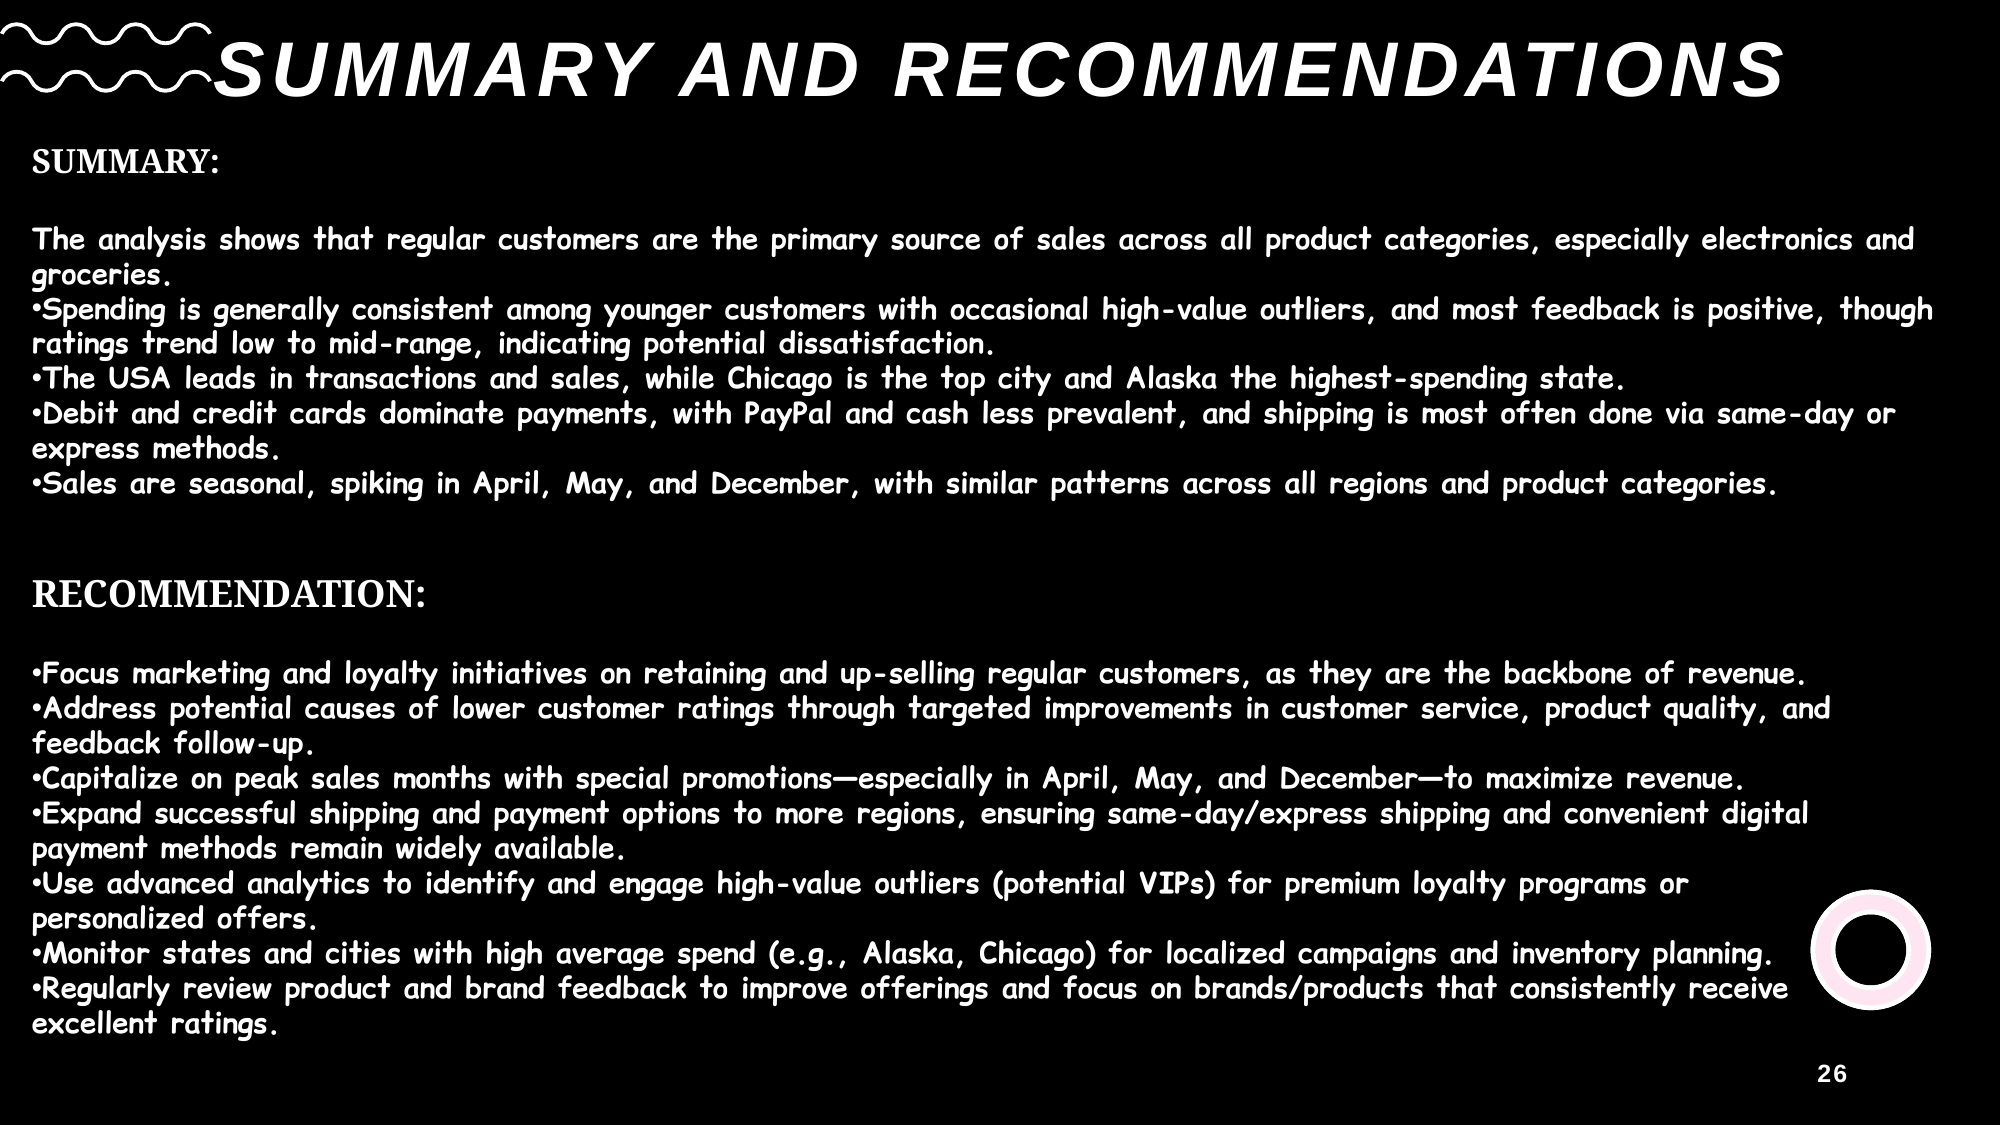

# SUMMARY AND RECOMMENDATIONS
SUMMARY:

The analysis shows that regular customers are the primary source of sales across all product categories, especially electronics and groceries.
Spending is generally consistent among younger customers with occasional high-value outliers, and most feedback is positive, though ratings trend low to mid-range, indicating potential dissatisfaction.
The USA leads in transactions and sales, while Chicago is the top city and Alaska the highest-spending state.
Debit and credit cards dominate payments, with PayPal and cash less prevalent, and shipping is most often done via same-day or express methods.
Sales are seasonal, spiking in April, May, and December, with similar patterns across all regions and product categories.
RECOMMENDATION:

Focus marketing and loyalty initiatives on retaining and up-selling regular customers, as they are the backbone of revenue.
Address potential causes of lower customer ratings through targeted improvements in customer service, product quality, and feedback follow-up.
Capitalize on peak sales months with special promotions—especially in April, May, and December—to maximize revenue.
Expand successful shipping and payment options to more regions, ensuring same-day/express shipping and convenient digital payment methods remain widely available.
Use advanced analytics to identify and engage high-value outliers (potential VIPs) for premium loyalty programs or personalized offers.
Monitor states and cities with high average spend (e.g., Alaska, Chicago) for localized campaigns and inventory planning.
Regularly review product and brand feedback to improve offerings and focus on brands/products that consistently receive excellent ratings.
26